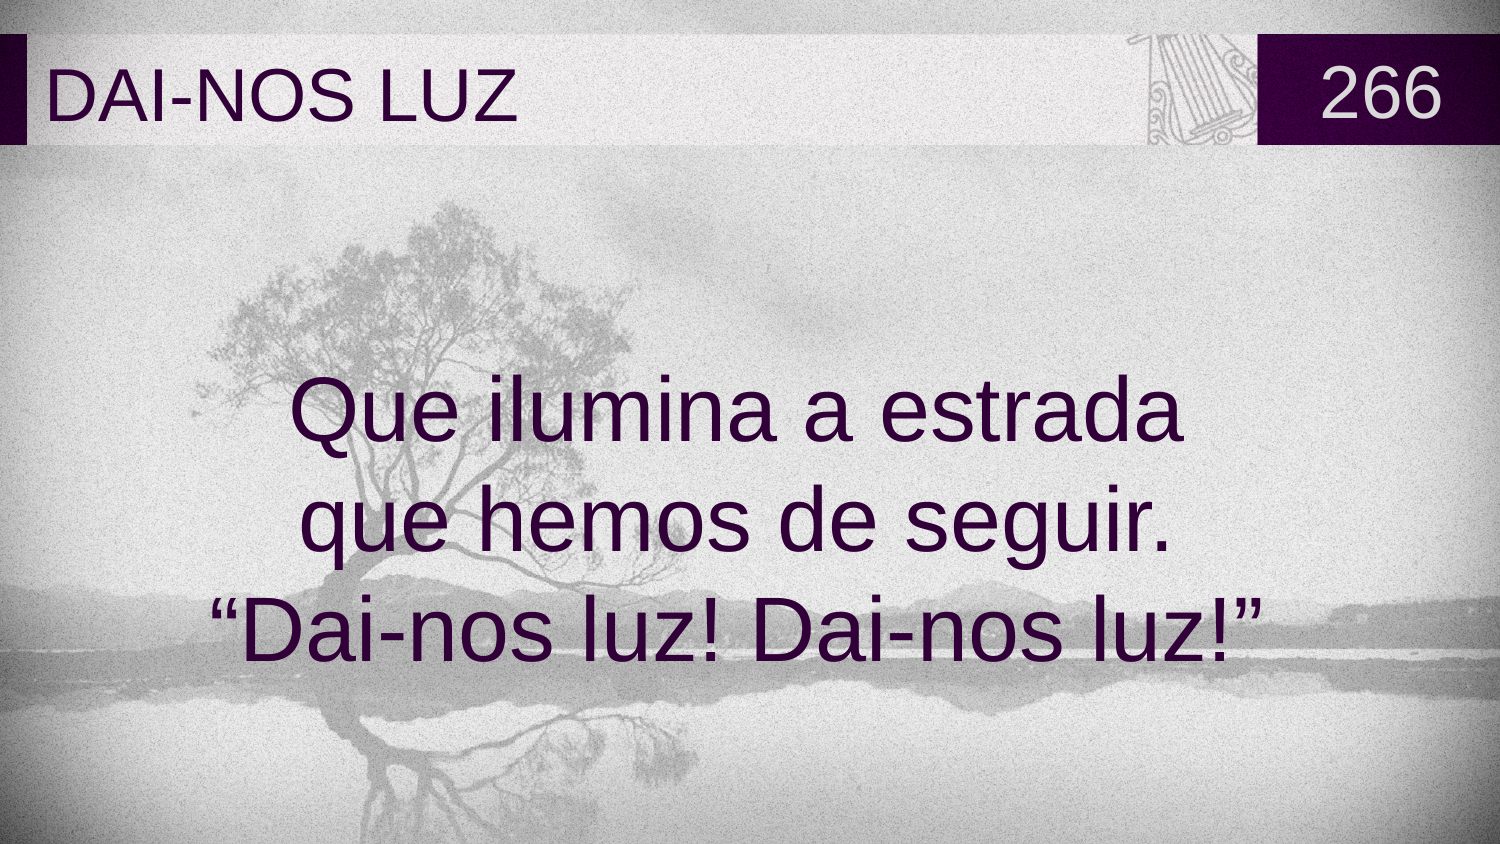

# DAI-NOS LUZ
266
Que ilumina a estrada
que hemos de seguir.
“Dai-nos luz! Dai-nos luz!”